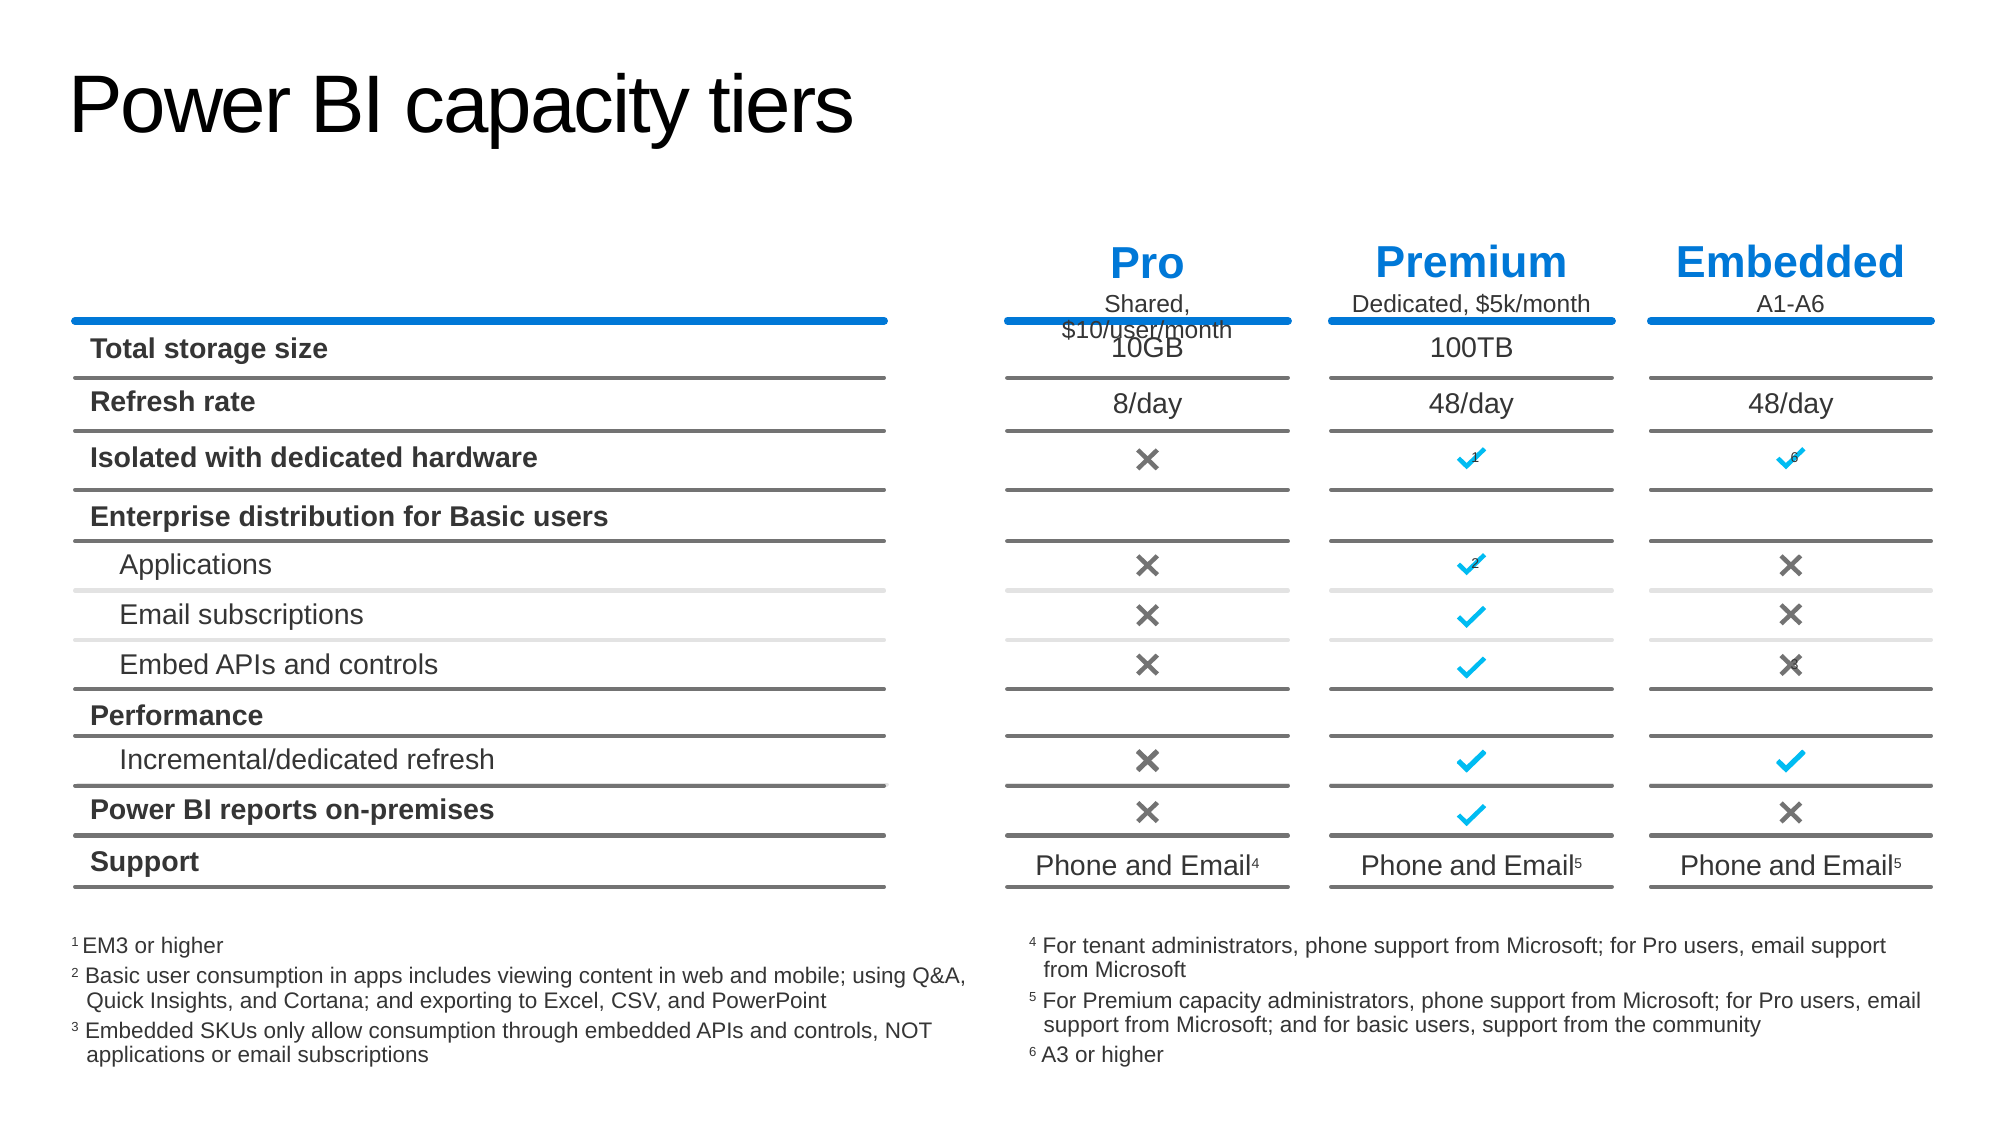

# Power BI capacity tiers
Premium
Embedded
Pro
Shared, $10/user/month
Dedicated, $5k/month
A1-A6

10GB
100TB
Total storage size

8/day
48/day
48/day
Refresh rate

6
1
Isolated with dedicated hardware

Enterprise distribution for Basic users

2
Applications

Email subscriptions

3
Embed APIs and controls

Performance

Incremental/dedicated refresh

Power BI reports on-premises

Phone and Email4
Phone and Email5
Phone and Email5
Support

1 EM3 or higher
2 Basic user consumption in apps includes viewing content in web and mobile; using Q&A, Quick Insights, and Cortana; and exporting to Excel, CSV, and PowerPoint
3 Embedded SKUs only allow consumption through embedded APIs and controls, NOT applications or email subscriptions
4 For tenant administrators, phone support from Microsoft; for Pro users, email support from Microsoft
5 For Premium capacity administrators, phone support from Microsoft; for Pro users, email support from Microsoft; and for basic users, support from the community
6 A3 or higher